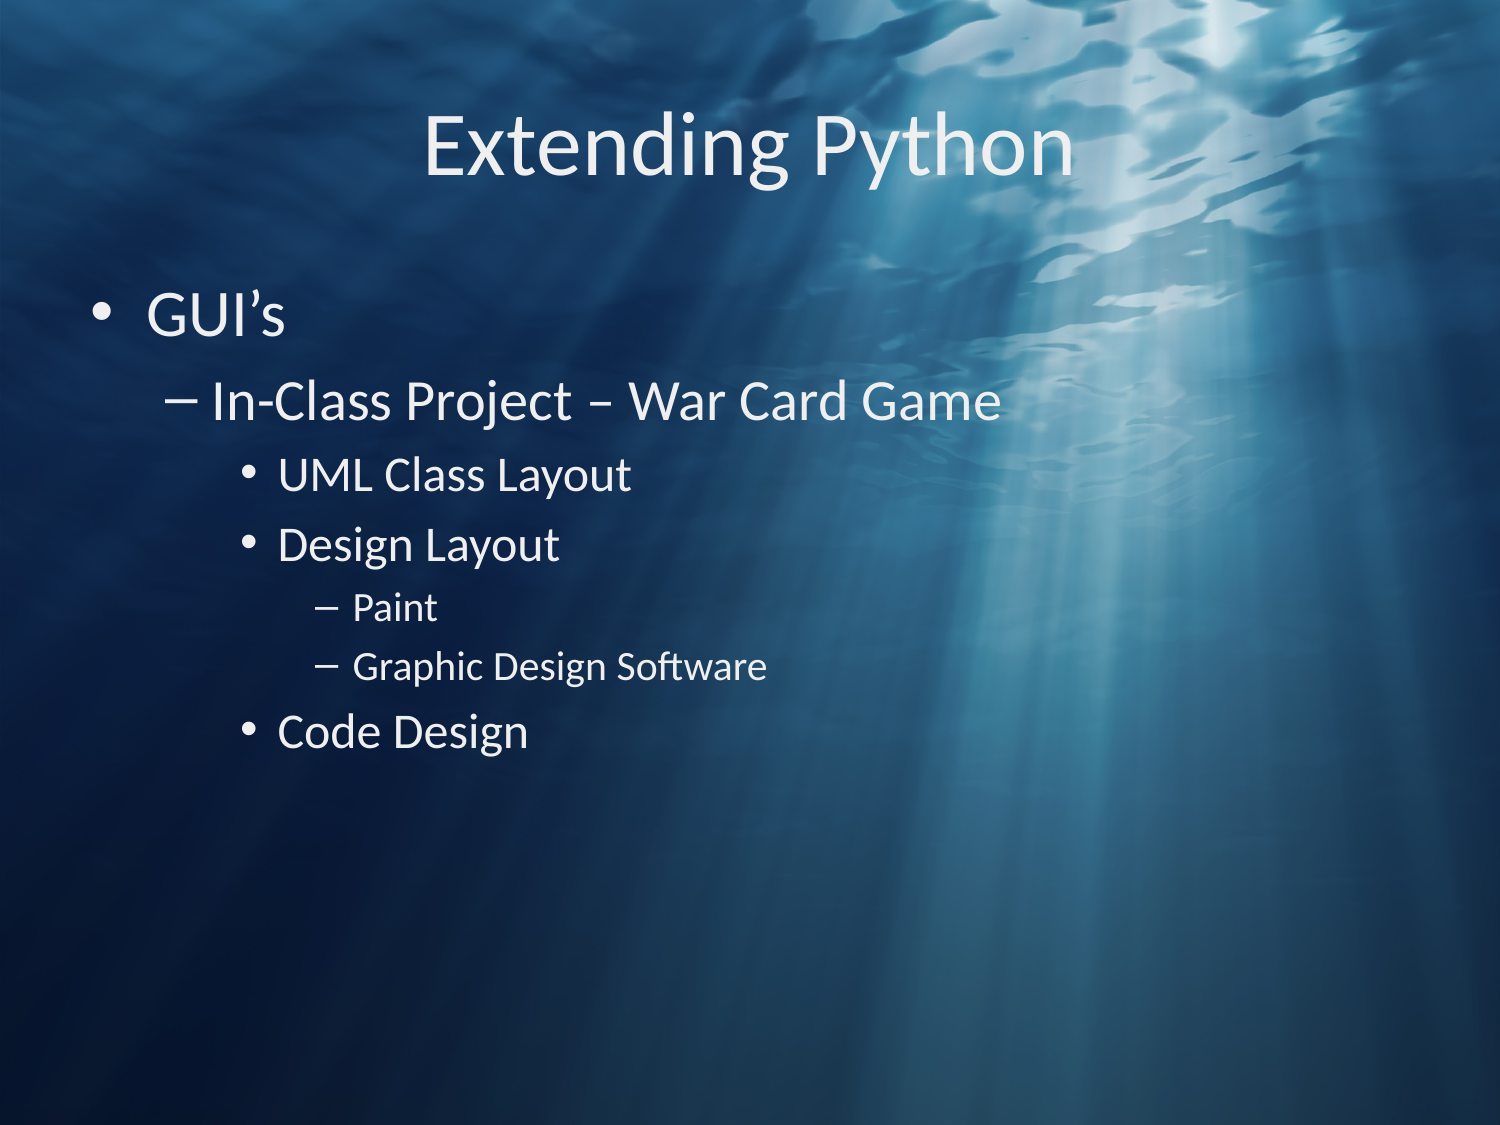

# Extending Python
GUI’s
In-Class Project – War Card Game
UML Class Layout
Design Layout
Paint
Graphic Design Software
Code Design